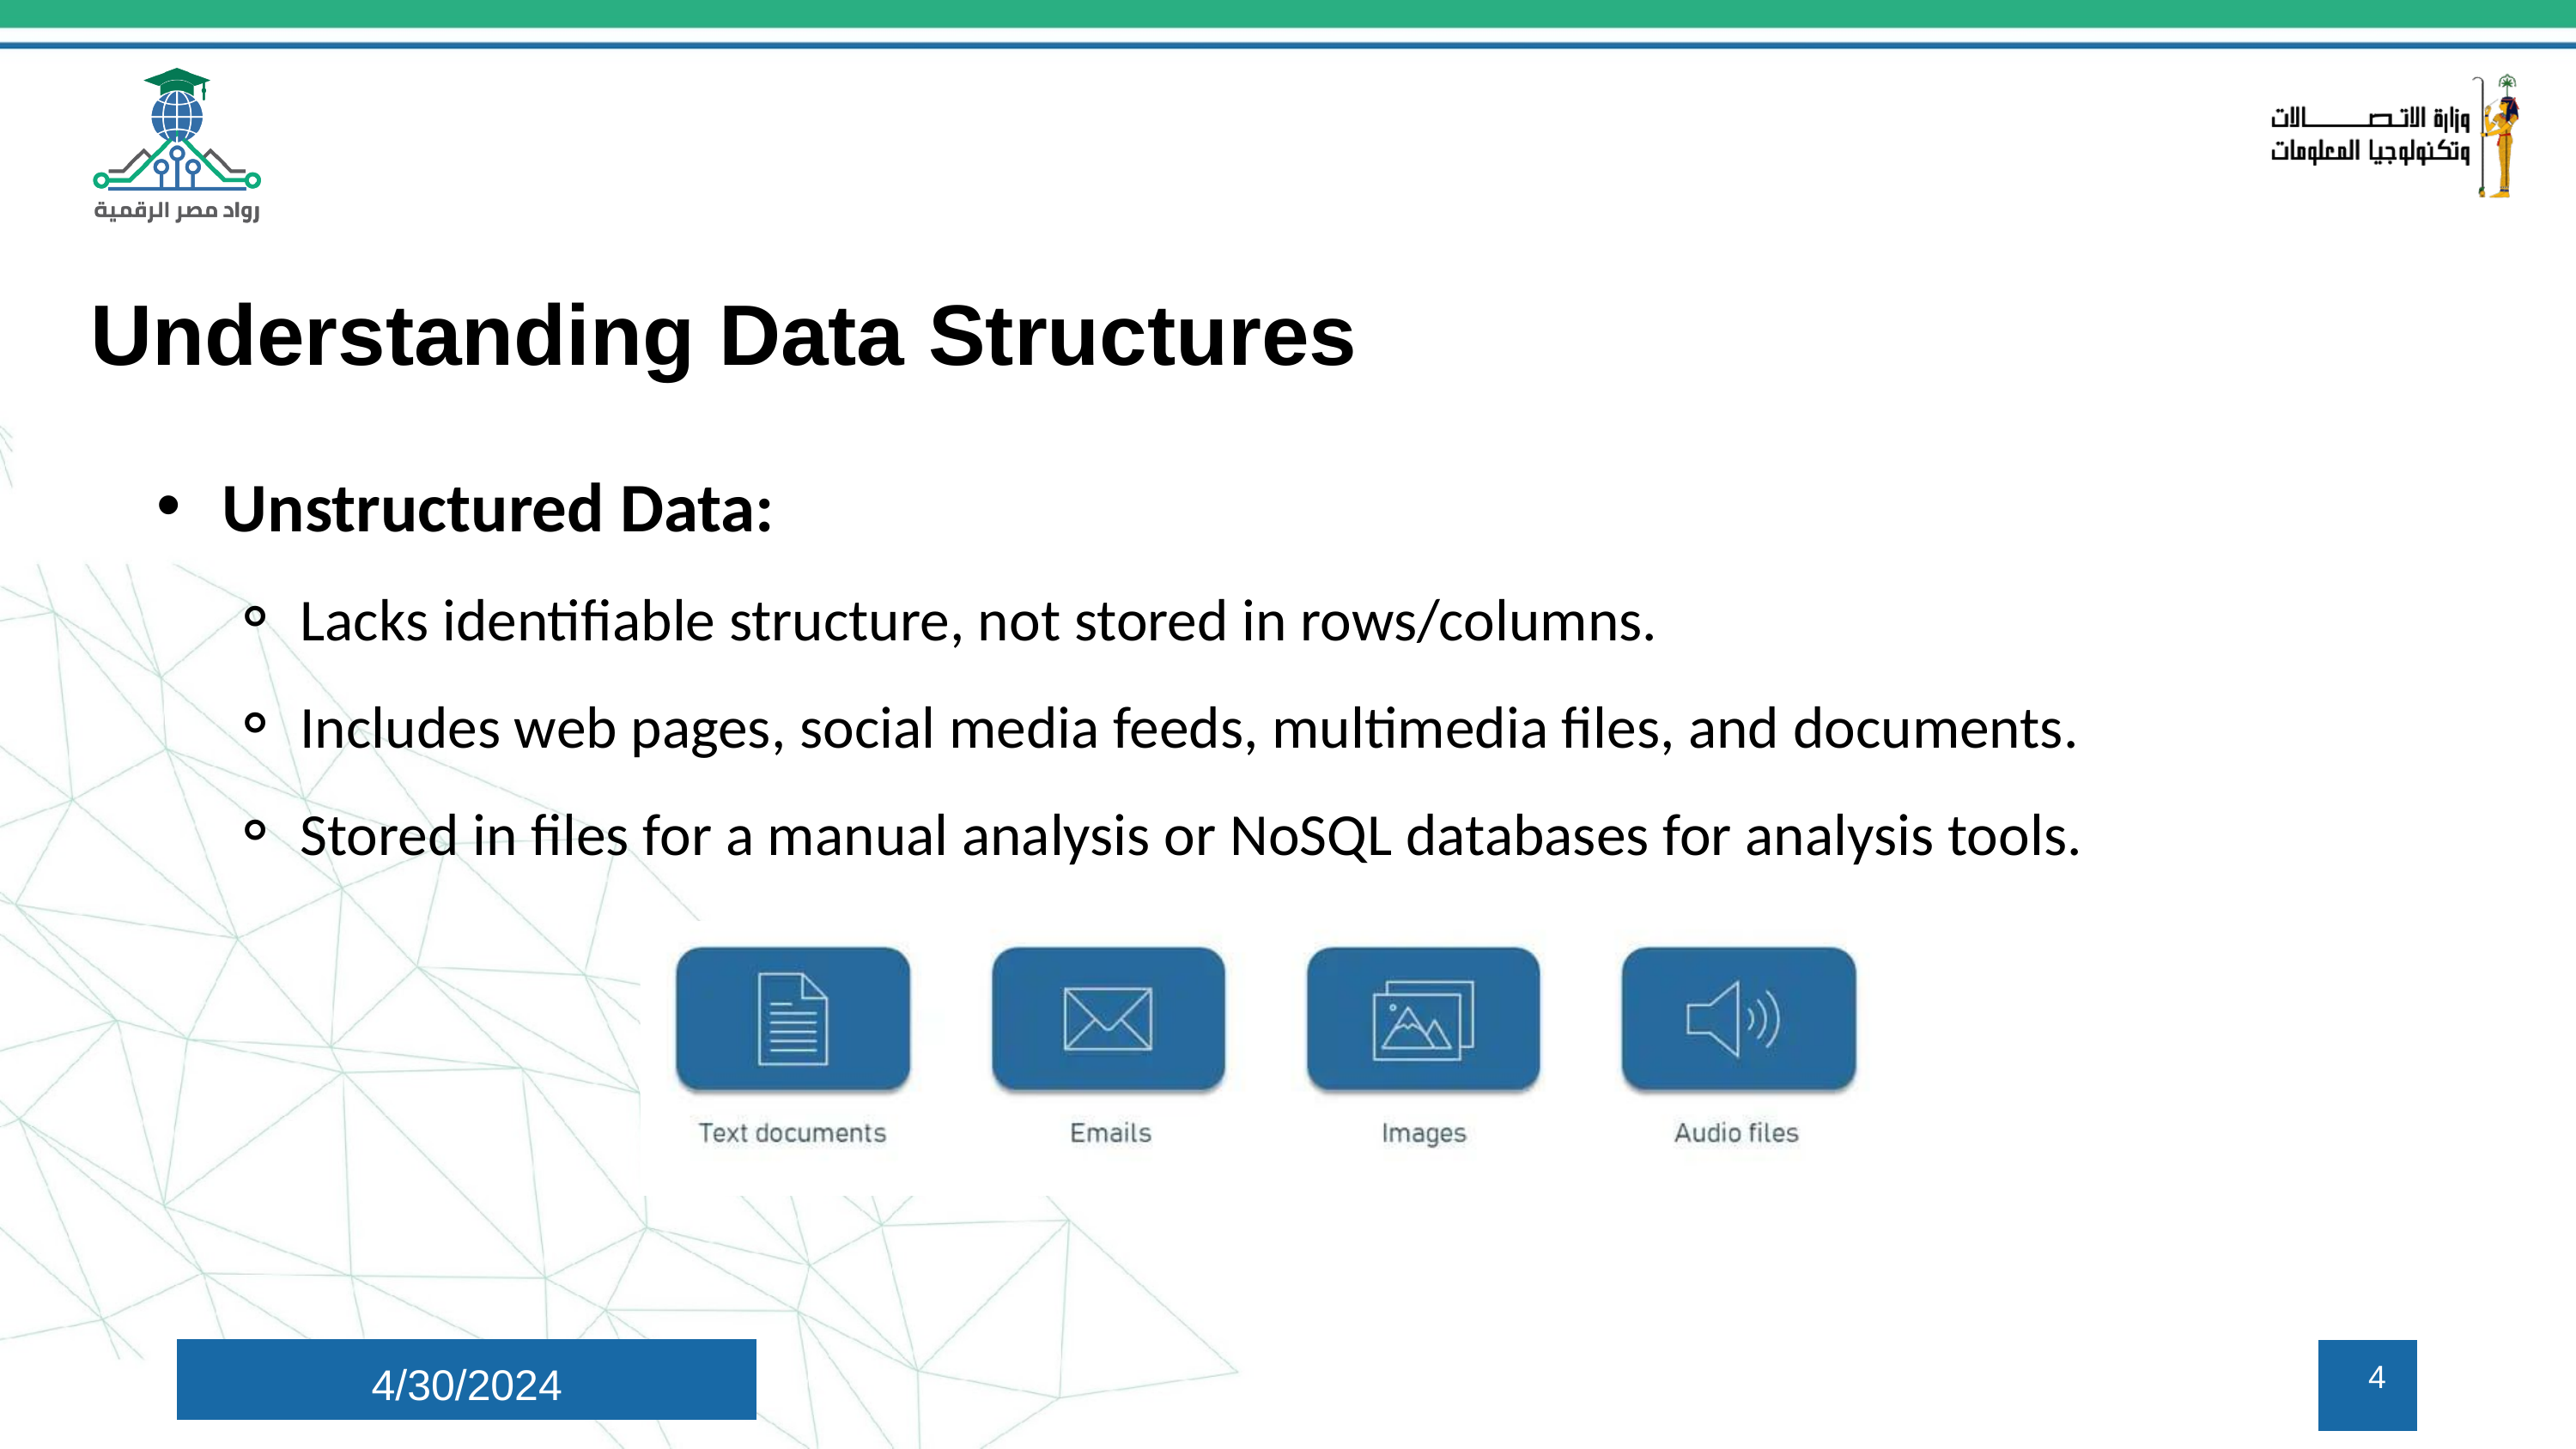

Understanding Data Structures
Unstructured Data:
Lacks identifiable structure, not stored in rows/columns.
Includes web pages, social media feeds, multimedia files, and documents.
Stored in files for a manual analysis or NoSQL databases for analysis tools.

4/30/2024
4